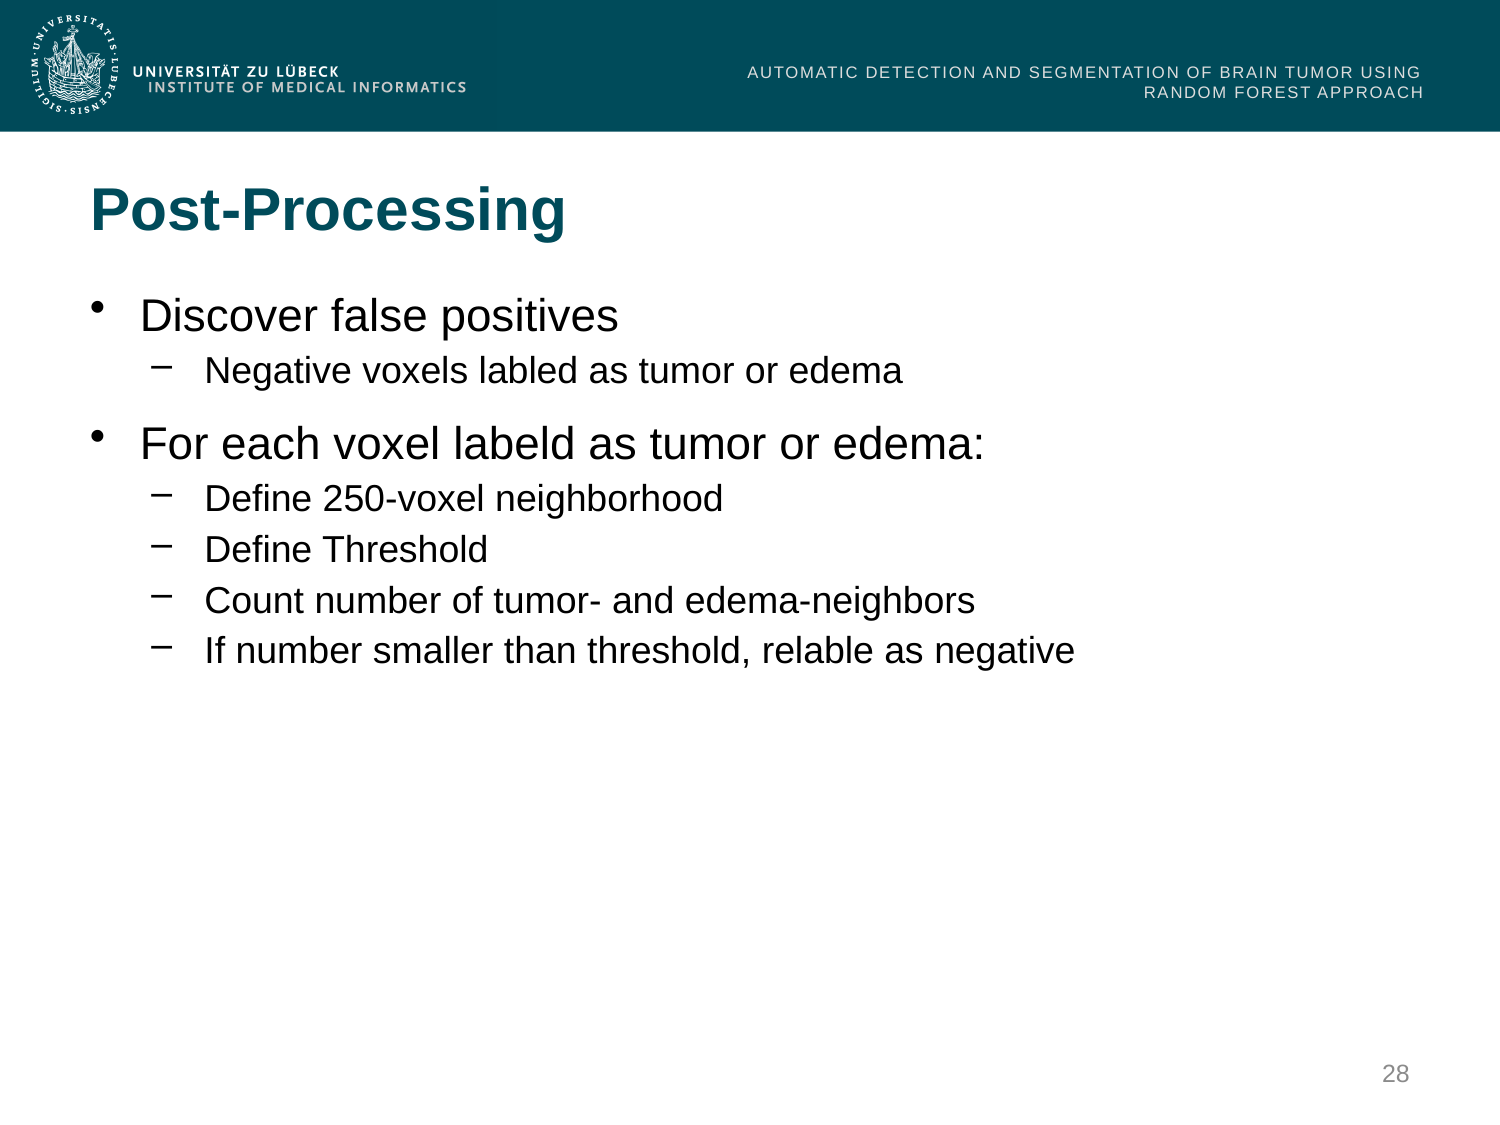

# Post-Processing
Discover false positives
Negative voxels labled as tumor or edema
For each voxel labeld as tumor or edema:
Define 250-voxel neighborhood
Define Threshold
Count number of tumor- and edema-neighbors
If number smaller than threshold, relable as negative